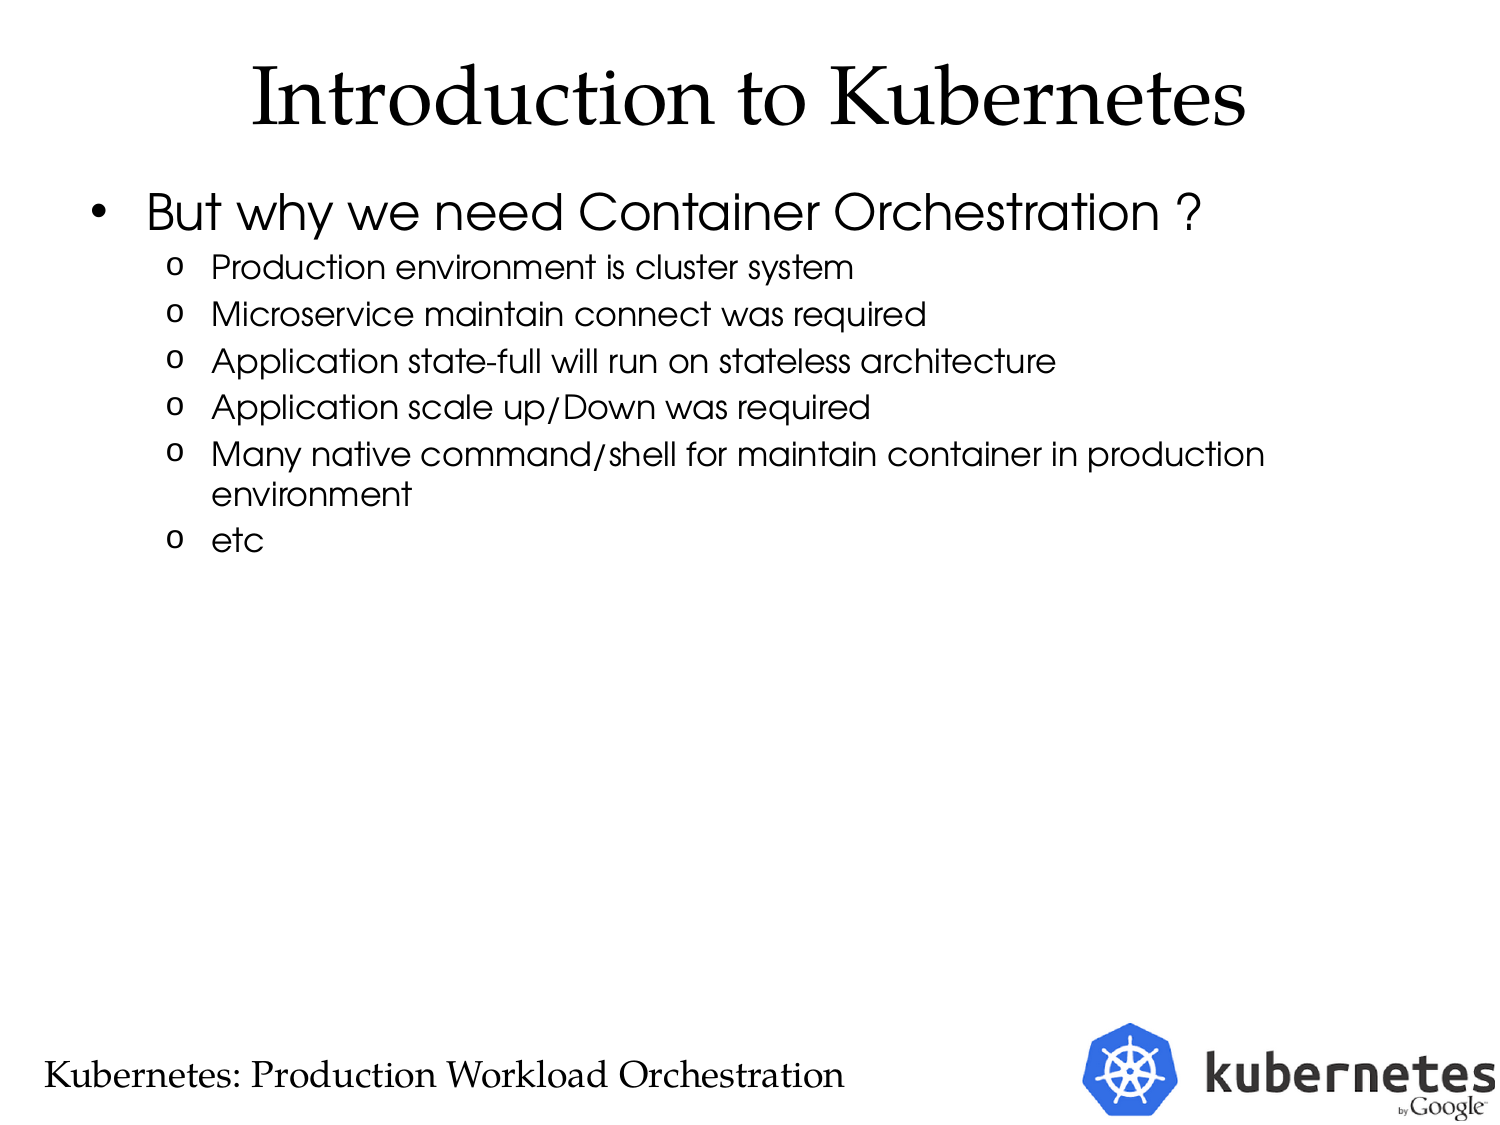

# Introduction to Kubernetes
But why we need Container Orchestration ?
Production environment is cluster system
Microservice maintain connect was required
Application state-full will run on stateless architecture
Application scale up/Down was required
Many native command/shell for maintain container in production environment
etc

Kubernetes: Production Workload Orchestration